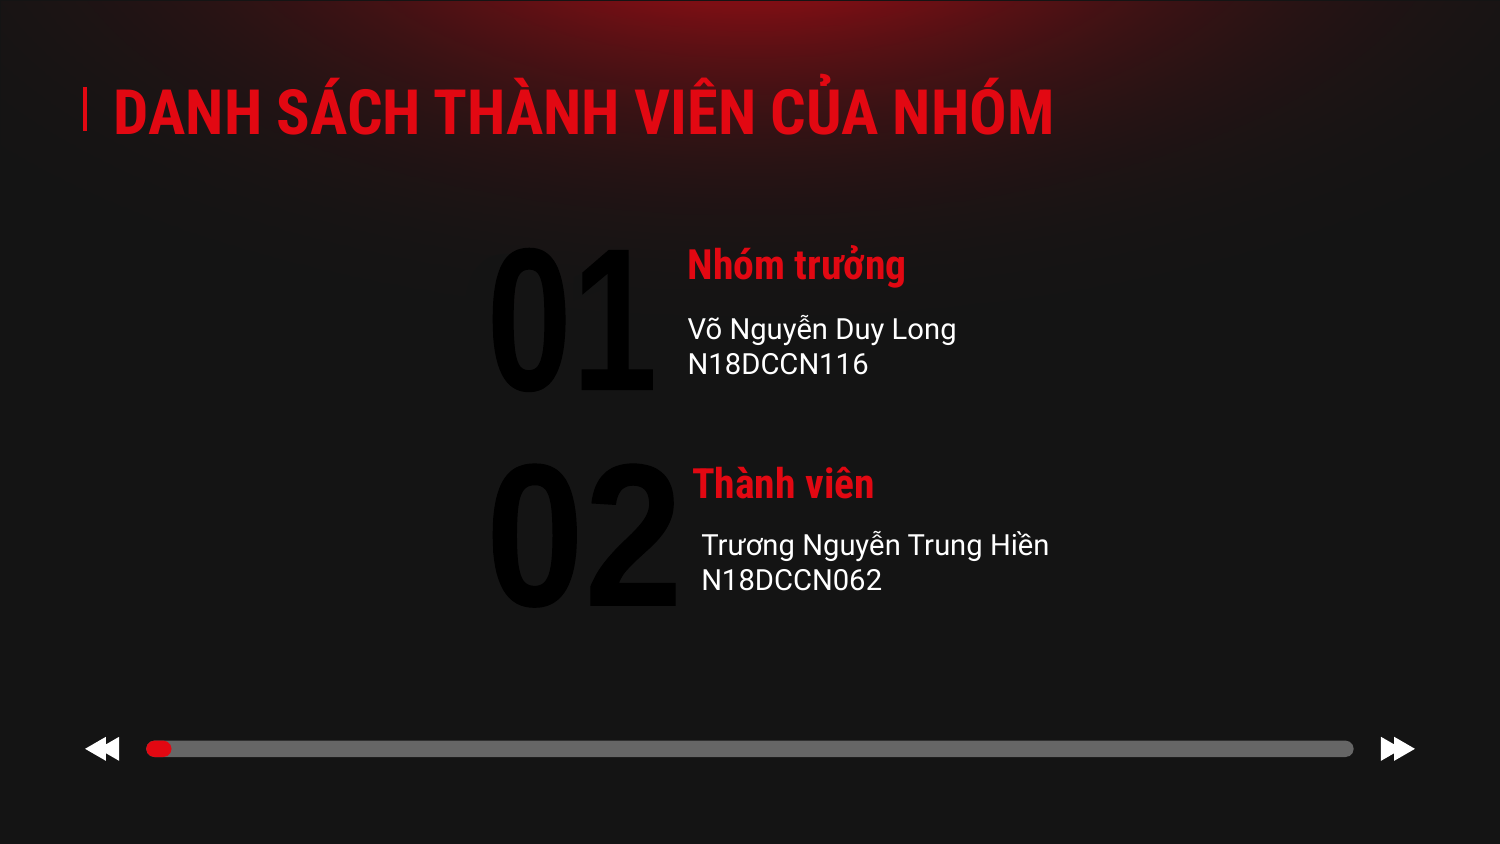

DANH SÁCH THÀNH VIÊN CỦA NHÓM
# Nhóm trưởng
01
01
Võ Nguyễn Duy Long
N18DCCN116
03
Thành viên
02

Trương Nguyễn Trung Hiền
N18DCCN062